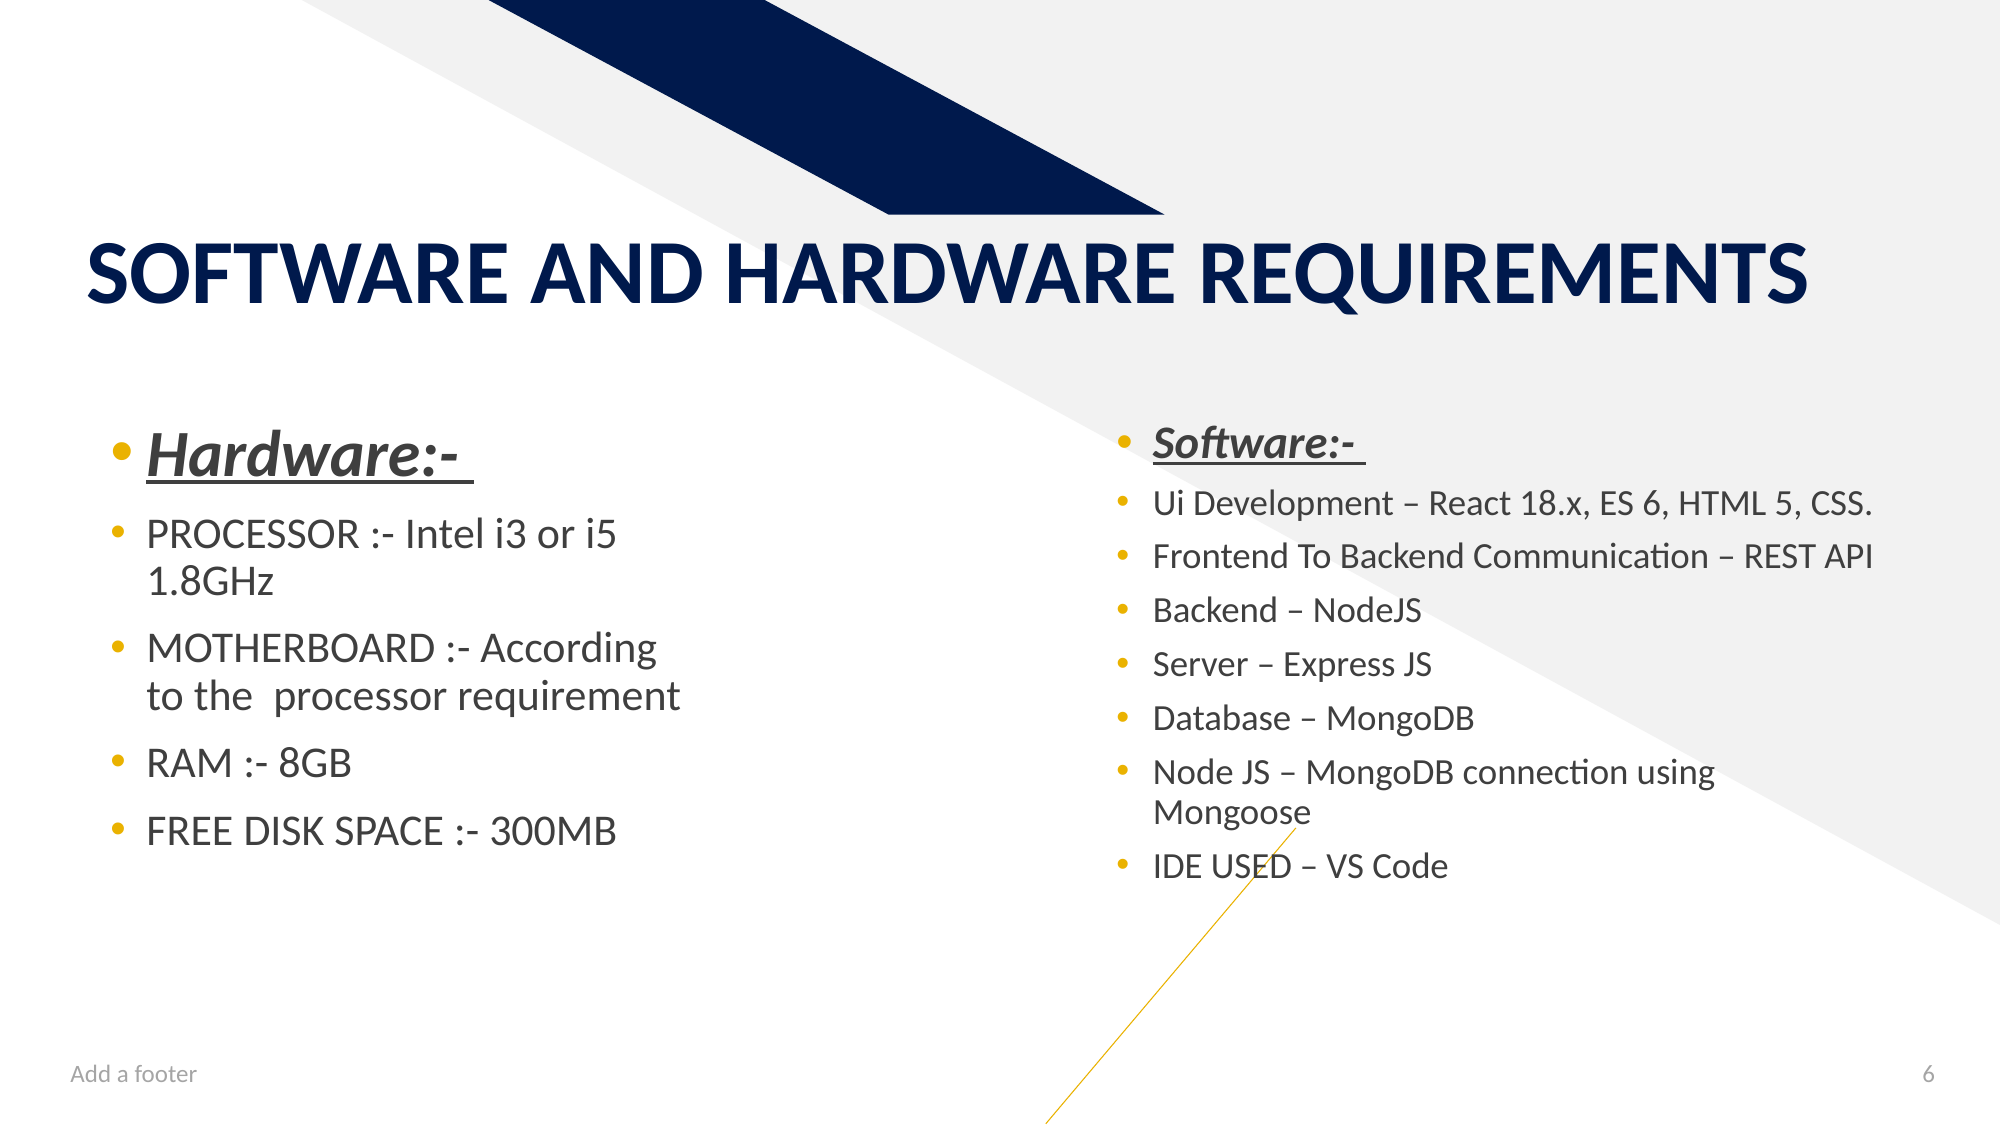

# SOFTWARE AND HARDWARE REQUIREMENTS
Software:-
Ui Development – React 18.x, ES 6, HTML 5, CSS.
Frontend To Backend Communication – REST API
Backend – NodeJS
Server – Express JS
Database – MongoDB
Node JS – MongoDB connection using Mongoose
IDE USED – VS Code
Hardware:-
PROCESSOR :- Intel i3 or i5 1.8GHz
MOTHERBOARD :- According to the  processor requirement
RAM :- 8GB
FREE DISK SPACE :- 300MB
Add a footer
6